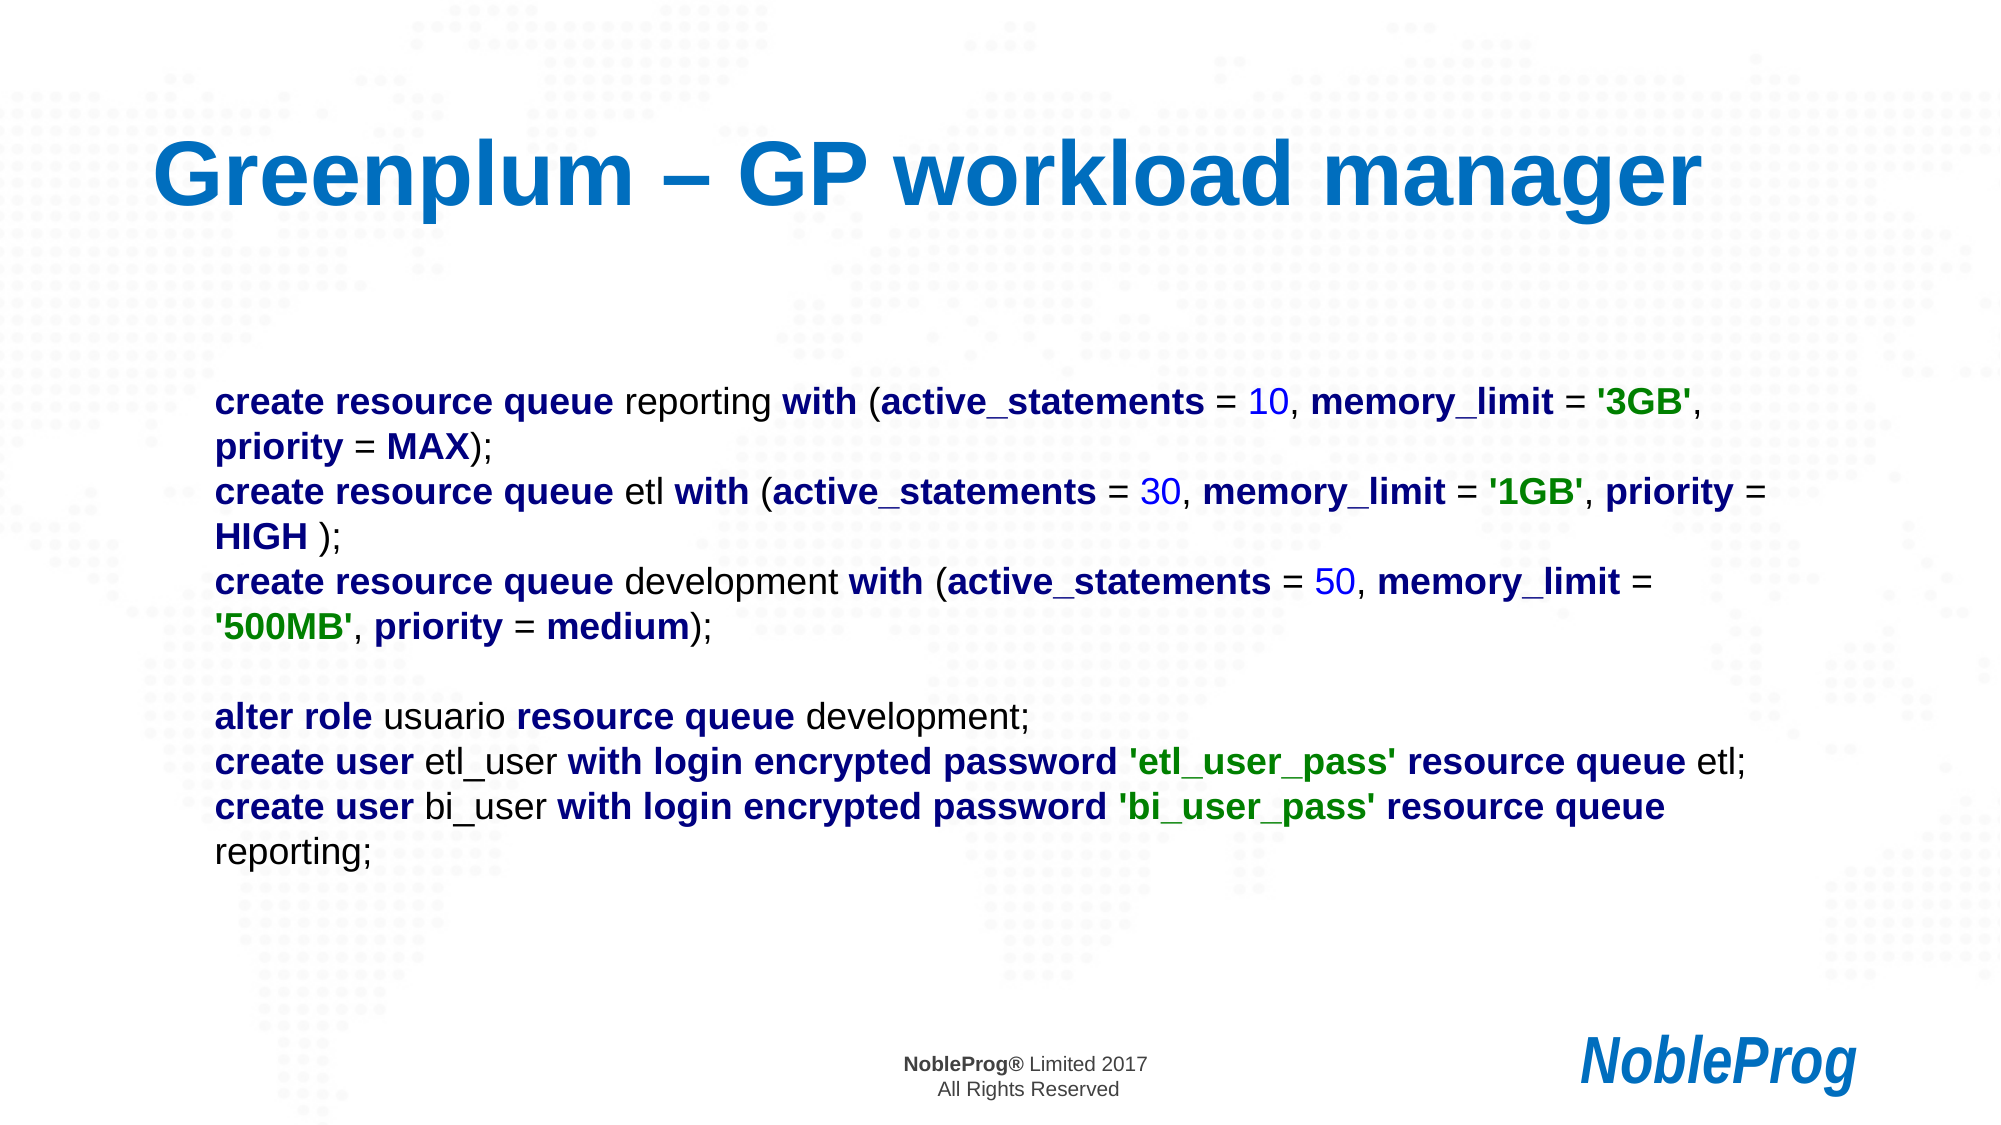

# Greenplum – GP workload manager
create resource queue reporting with (active_statements = 10, memory_limit = '3GB', priority = MAX);
create resource queue etl with (active_statements = 30, memory_limit = '1GB', priority = HIGH );
create resource queue development with (active_statements = 50, memory_limit = '500MB', priority = medium);
alter role usuario resource queue development;
create user etl_user with login encrypted password 'etl_user_pass' resource queue etl;
create user bi_user with login encrypted password 'bi_user_pass' resource queue reporting;